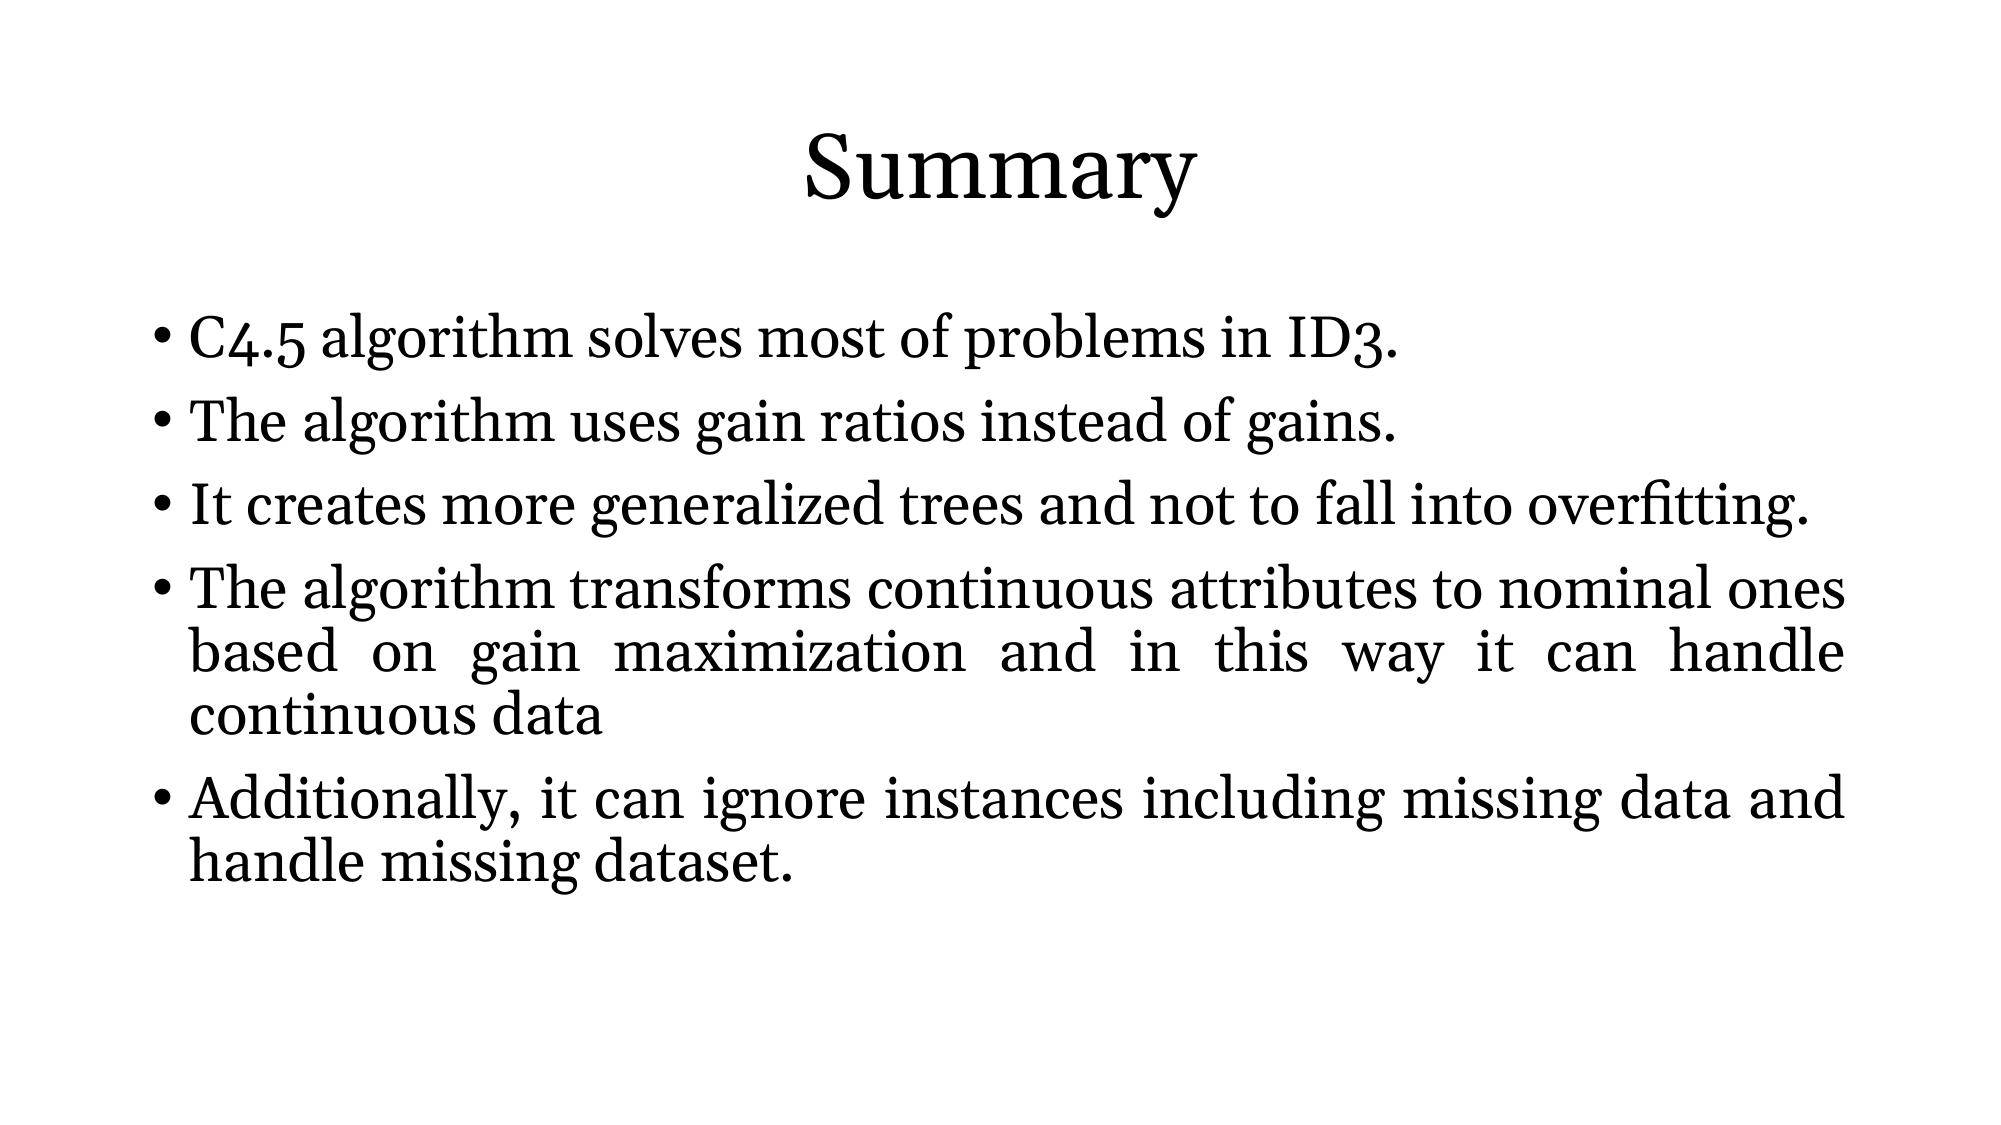

# Summary
C4.5 algorithm solves most of problems in ID3.
The algorithm uses gain ratios instead of gains.
It creates more generalized trees and not to fall into overfitting.
The algorithm transforms continuous attributes to nominal ones based on gain maximization and in this way it can handle continuous data
Additionally, it can ignore instances including missing data and handle missing dataset.